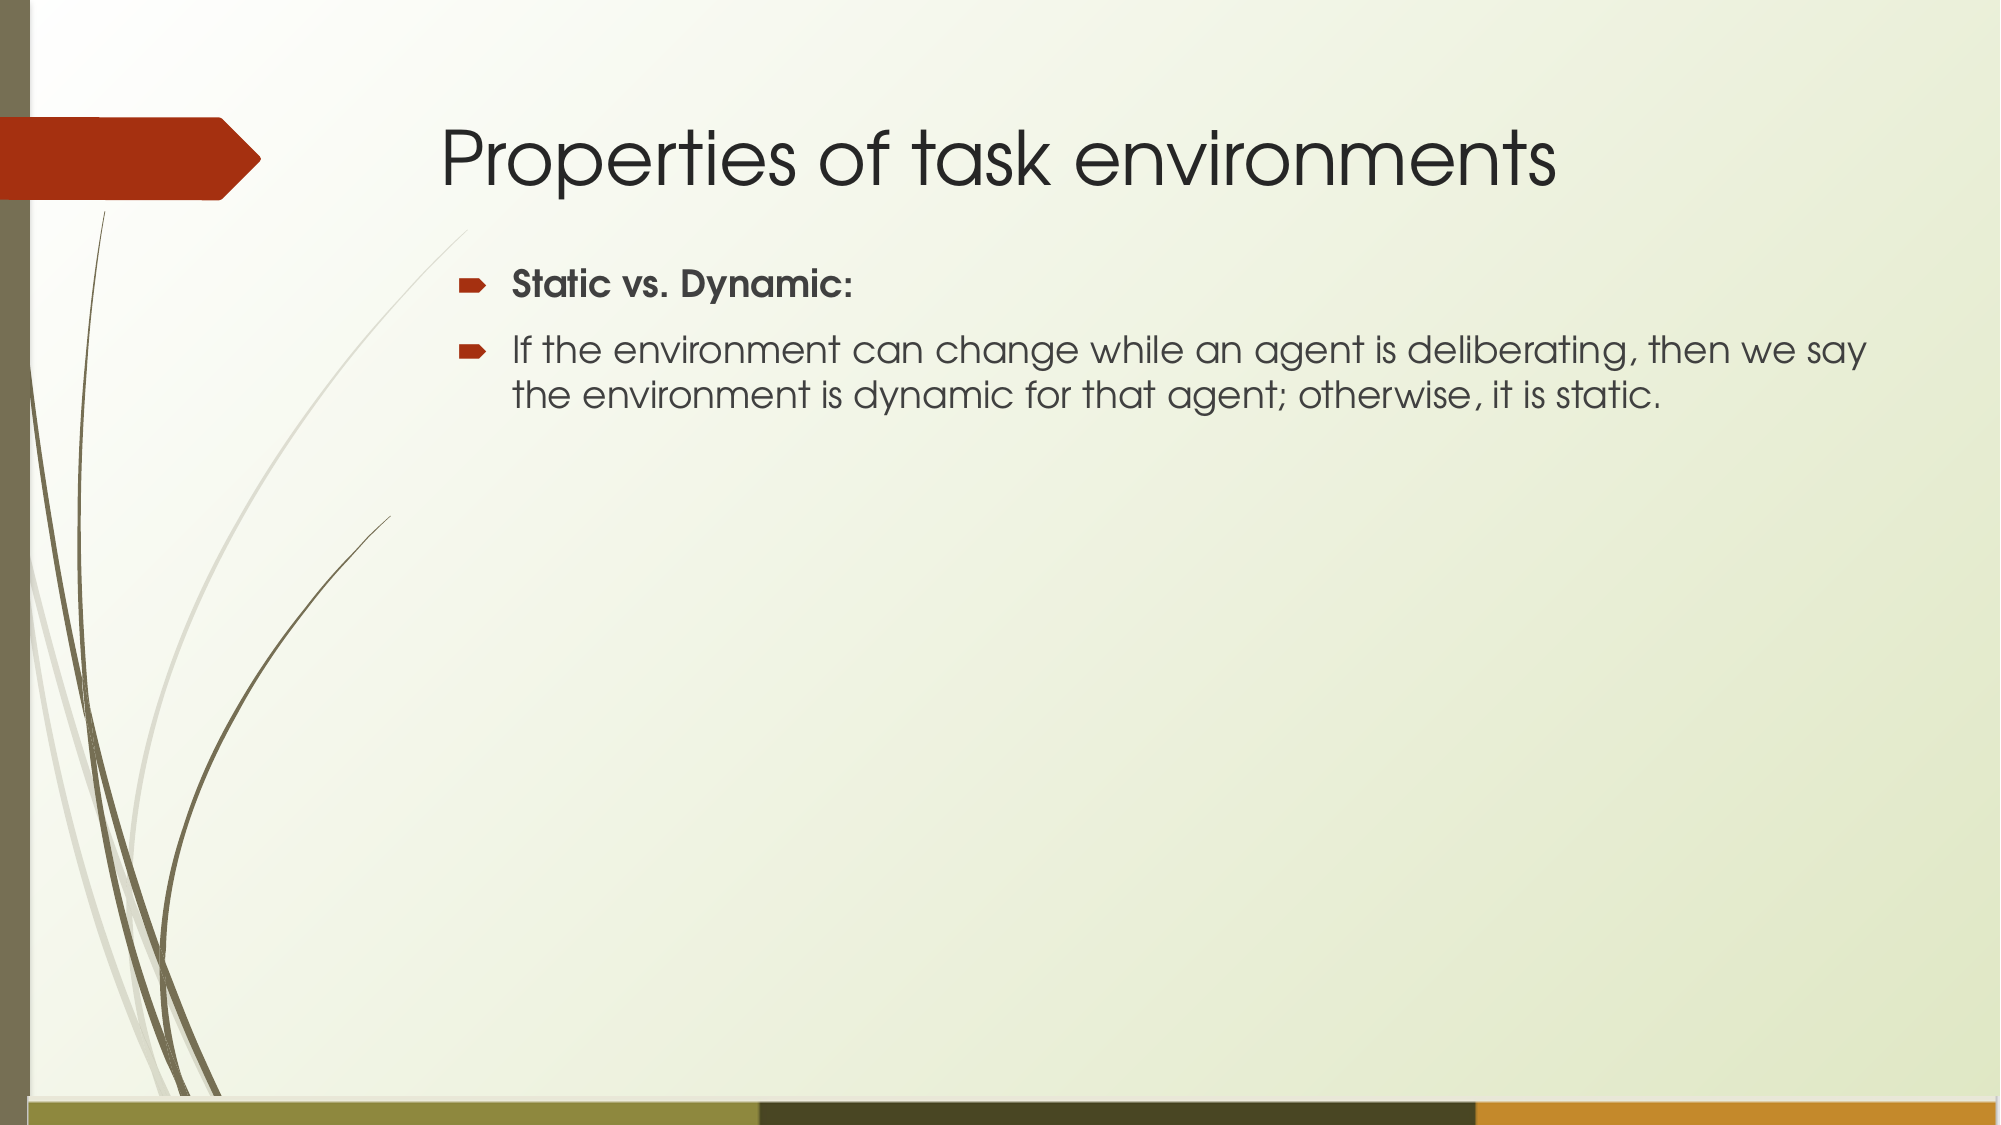

Properties of task environments

Static vs. Dynamic:
If the environment can change while an agent is deliberating, then we say the environment is dynamic for that agent; otherwise, it is static.